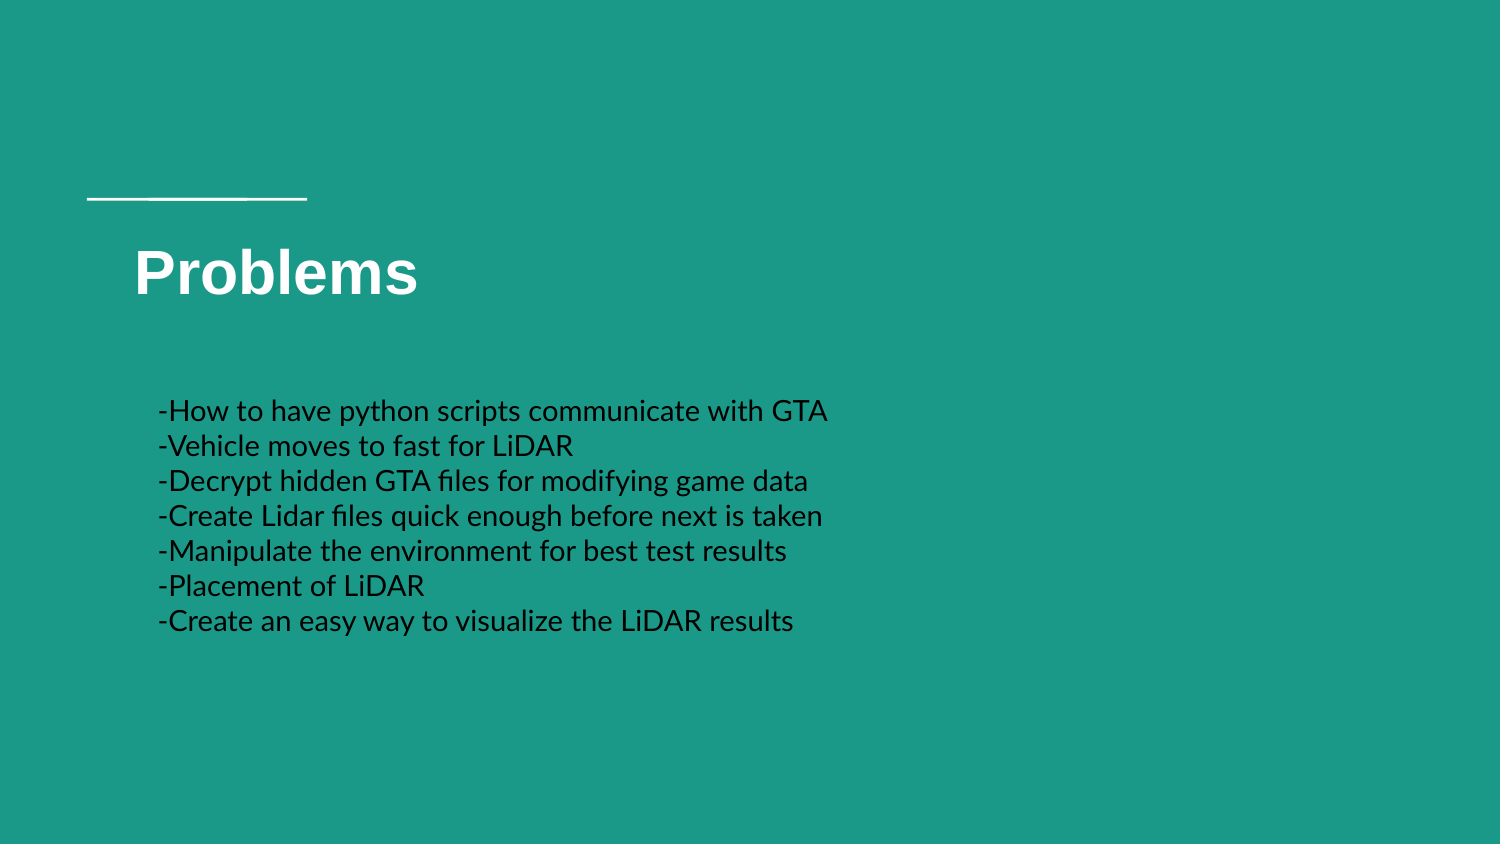

# Problems
-How to have python scripts communicate with GTA
-Vehicle moves to fast for LiDAR
-Decrypt hidden GTA files for modifying game data
-Create Lidar files quick enough before next is taken
-Manipulate the environment for best test results
-Placement of LiDAR
-Create an easy way to visualize the LiDAR results